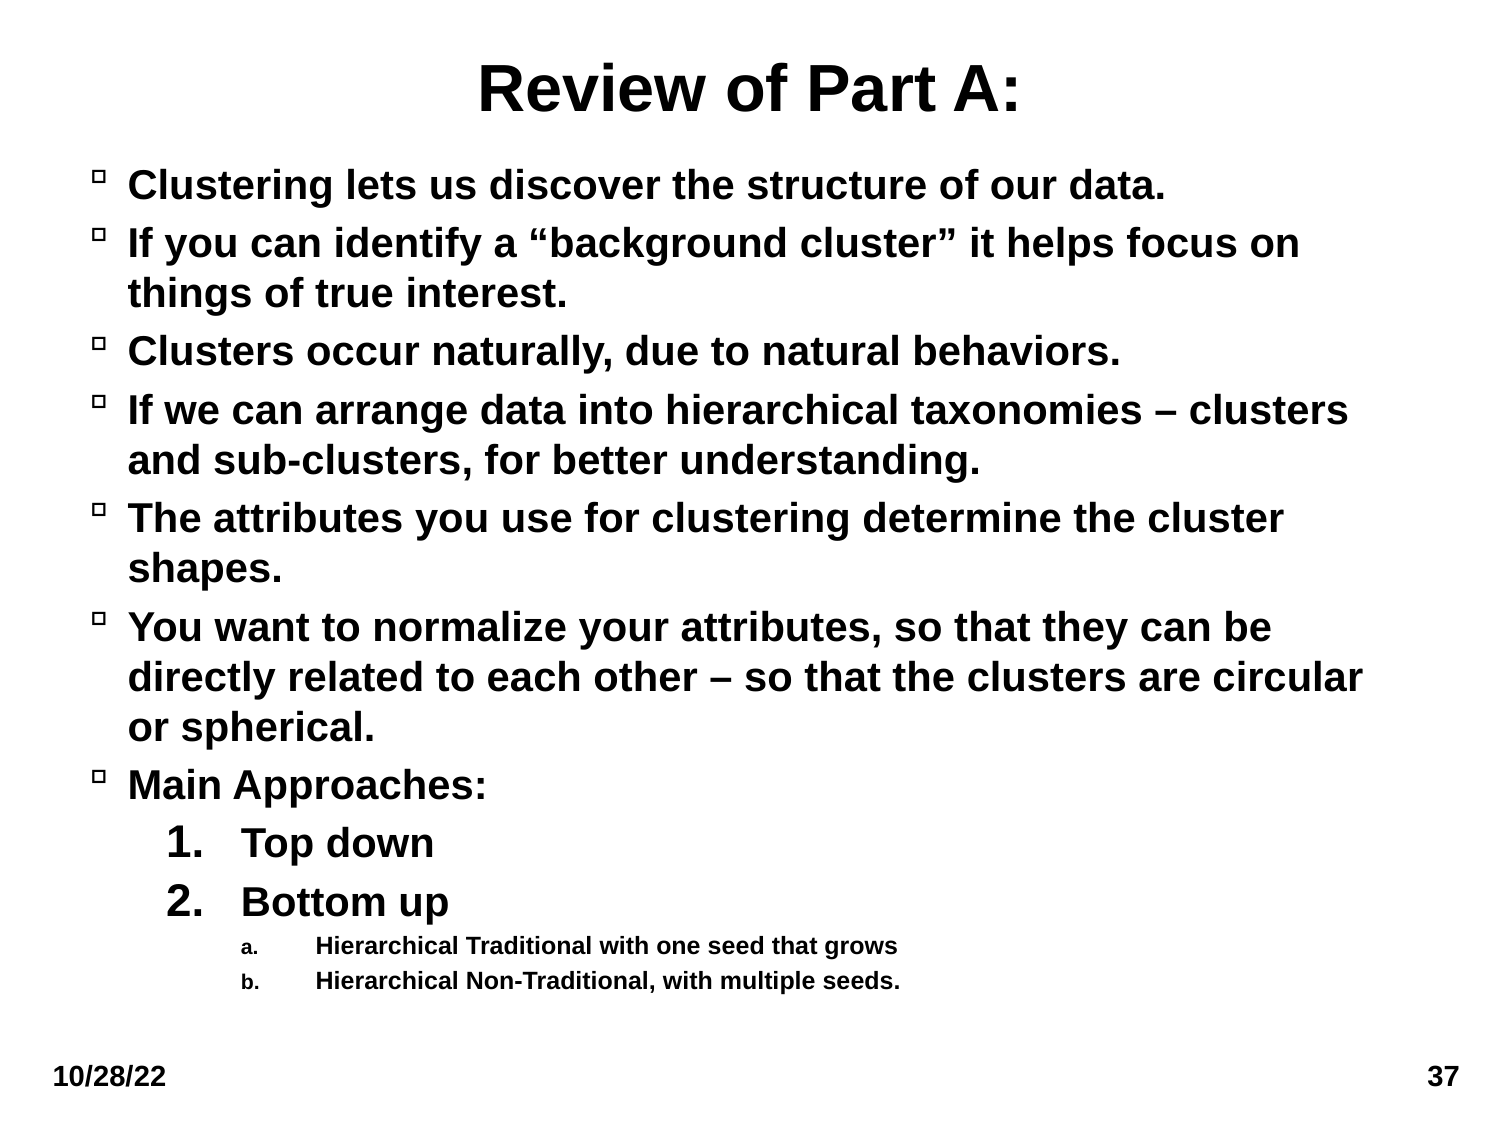

# Review of Part A:
Clustering lets us discover the structure of our data.
If you can identify a “background cluster” it helps focus on things of true interest.
Clusters occur naturally, due to natural behaviors.
If we can arrange data into hierarchical taxonomies – clusters and sub-clusters, for better understanding.
The attributes you use for clustering determine the cluster shapes.
You want to normalize your attributes, so that they can be directly related to each other – so that the clusters are circular or spherical.
Main Approaches:
Top down
Bottom up
Hierarchical Traditional with one seed that grows
Hierarchical Non-Traditional, with multiple seeds.
10/28/22
37